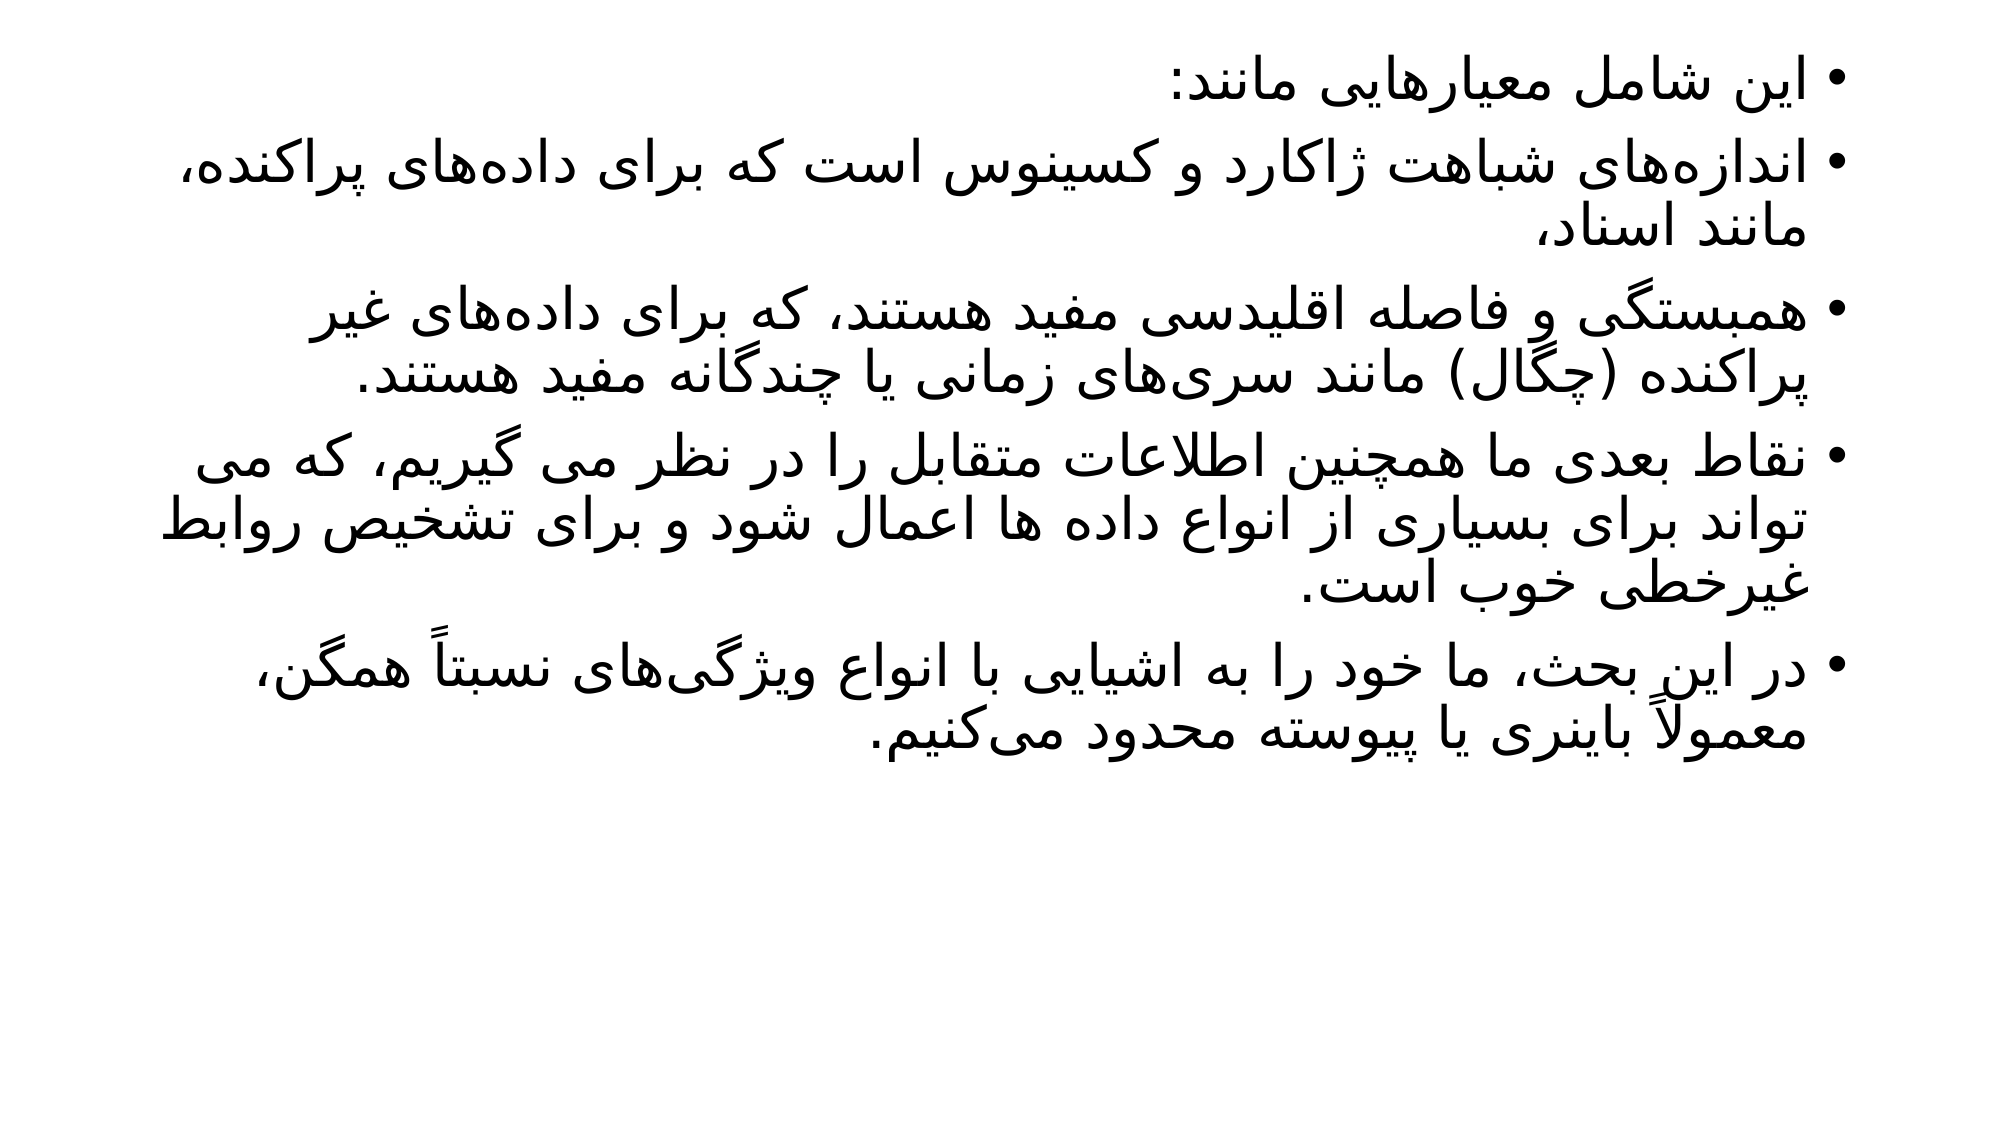

این شامل معیارهایی مانند:
اندازه‌های شباهت ژاکارد و کسینوس است که برای داده‌های پراکنده، مانند اسناد،
همبستگی و فاصله اقلیدسی مفید هستند، که برای داده‌های غیر پراکنده (چگال) مانند سری‌های زمانی یا چندگانه مفید هستند.
نقاط بعدی ما همچنین اطلاعات متقابل را در نظر می گیریم، که می تواند برای بسیاری از انواع داده ها اعمال شود و برای تشخیص روابط غیرخطی خوب است.
در این بحث، ما خود را به اشیایی با انواع ویژگی‌های نسبتاً همگن، معمولاً باینری یا پیوسته محدود می‌کنیم.